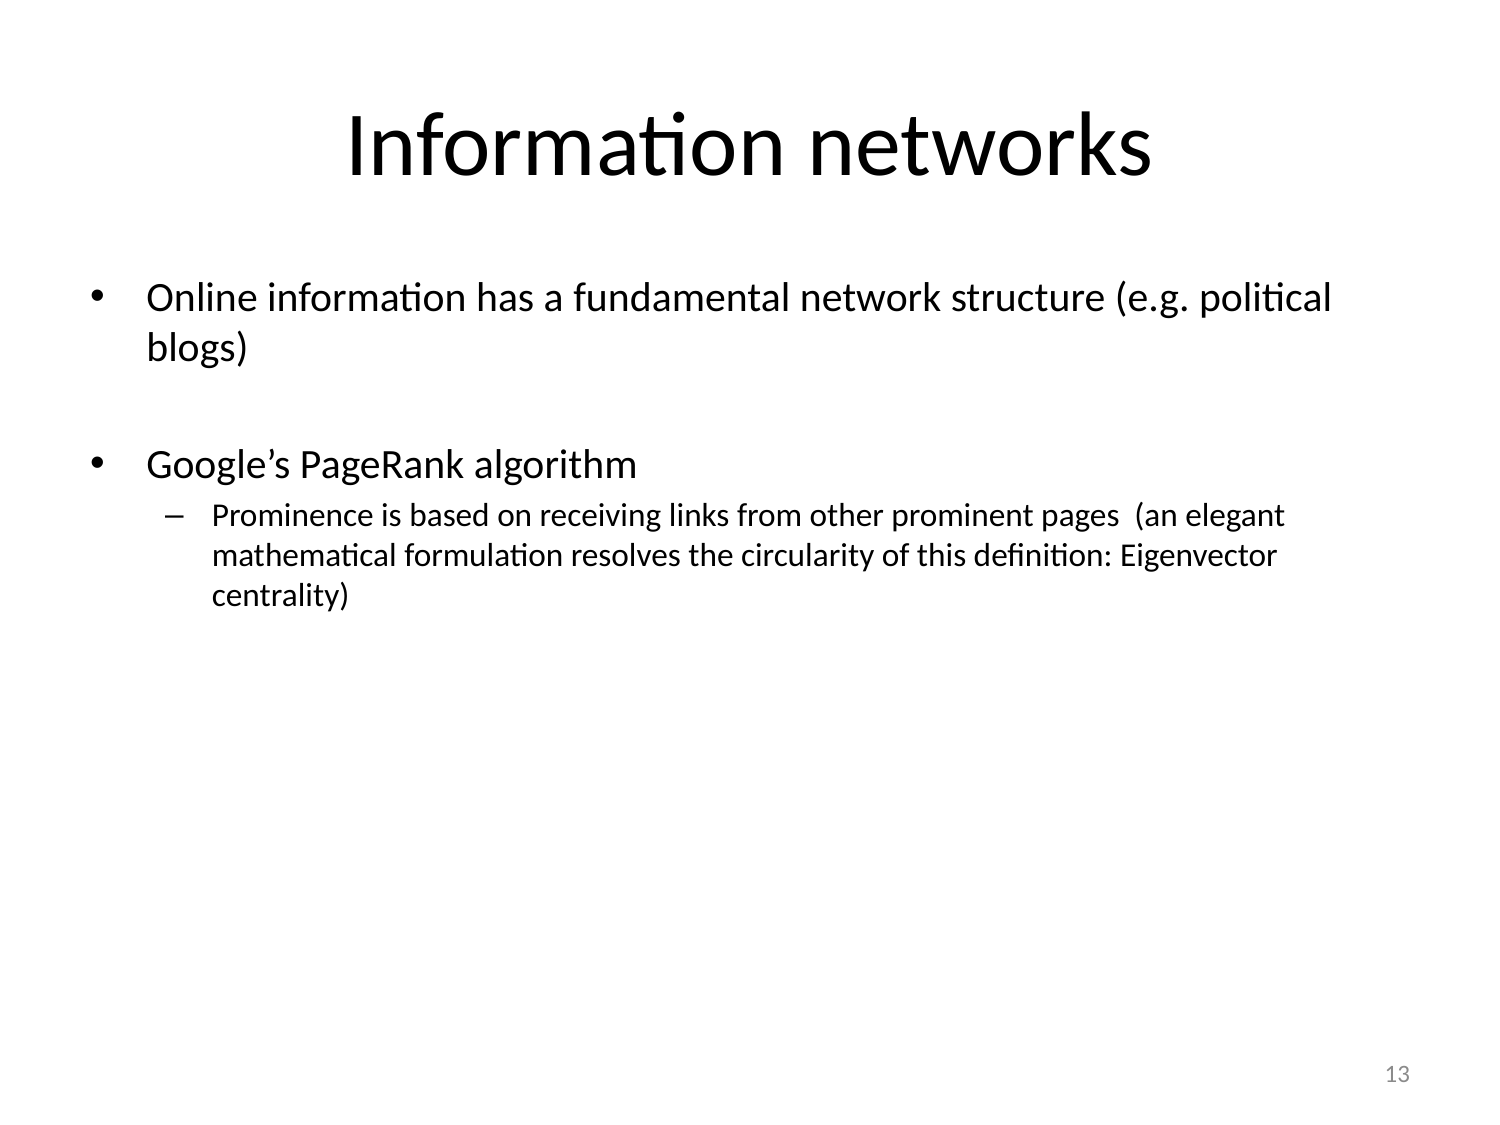

# Information networks
Online information has a fundamental network structure (e.g. political blogs)

Google’s PageRank algorithm
Prominence is based on receiving links from other prominent pages  (an elegant mathematical formulation resolves the circularity of this definition: Eigenvector centrality)

13